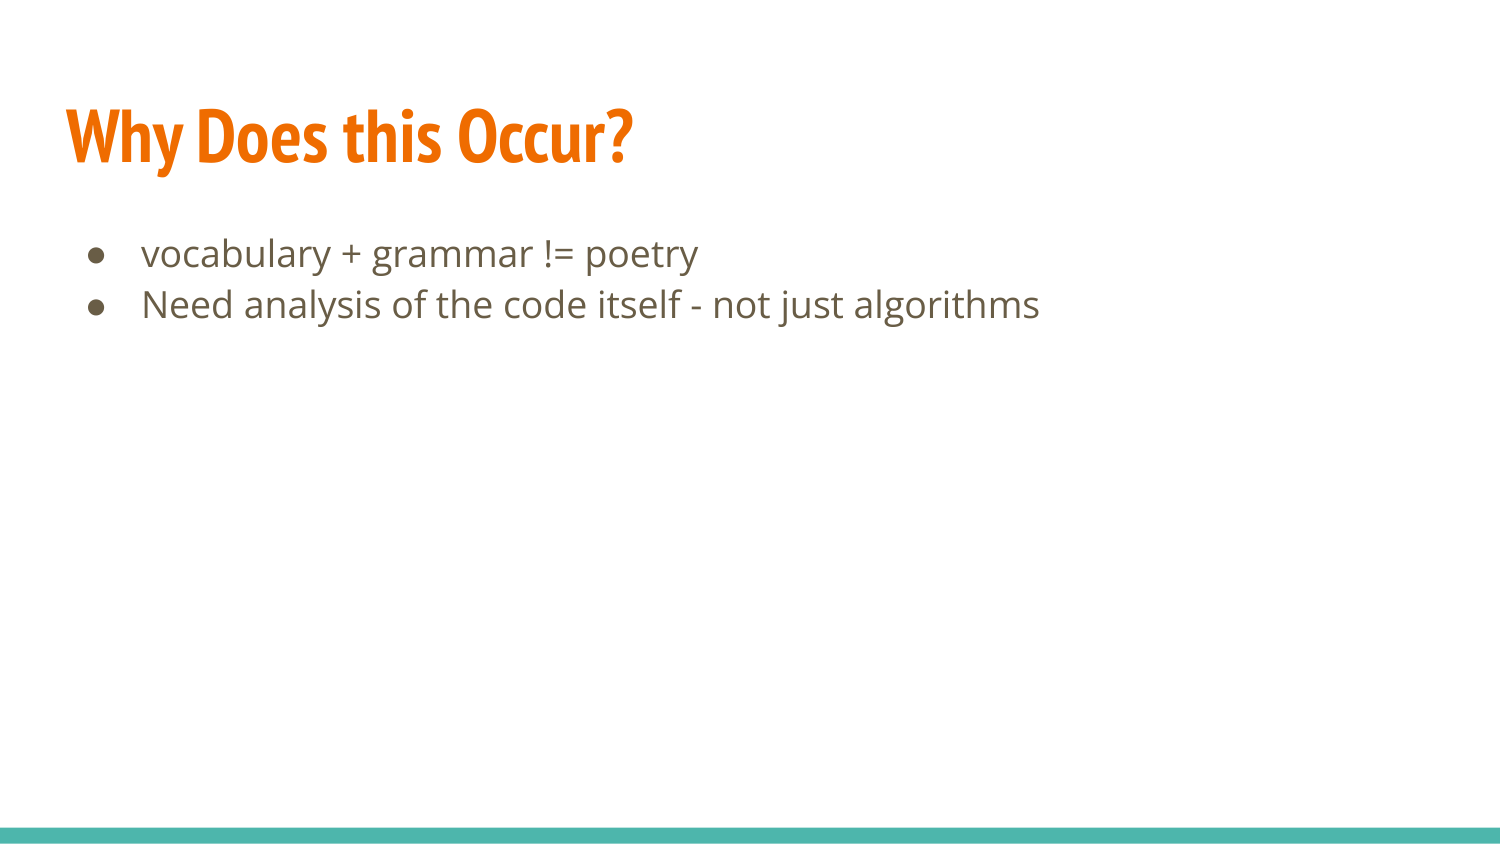

# Why Does this Occur?
vocabulary + grammar != poetry
Need analysis of the code itself - not just algorithms